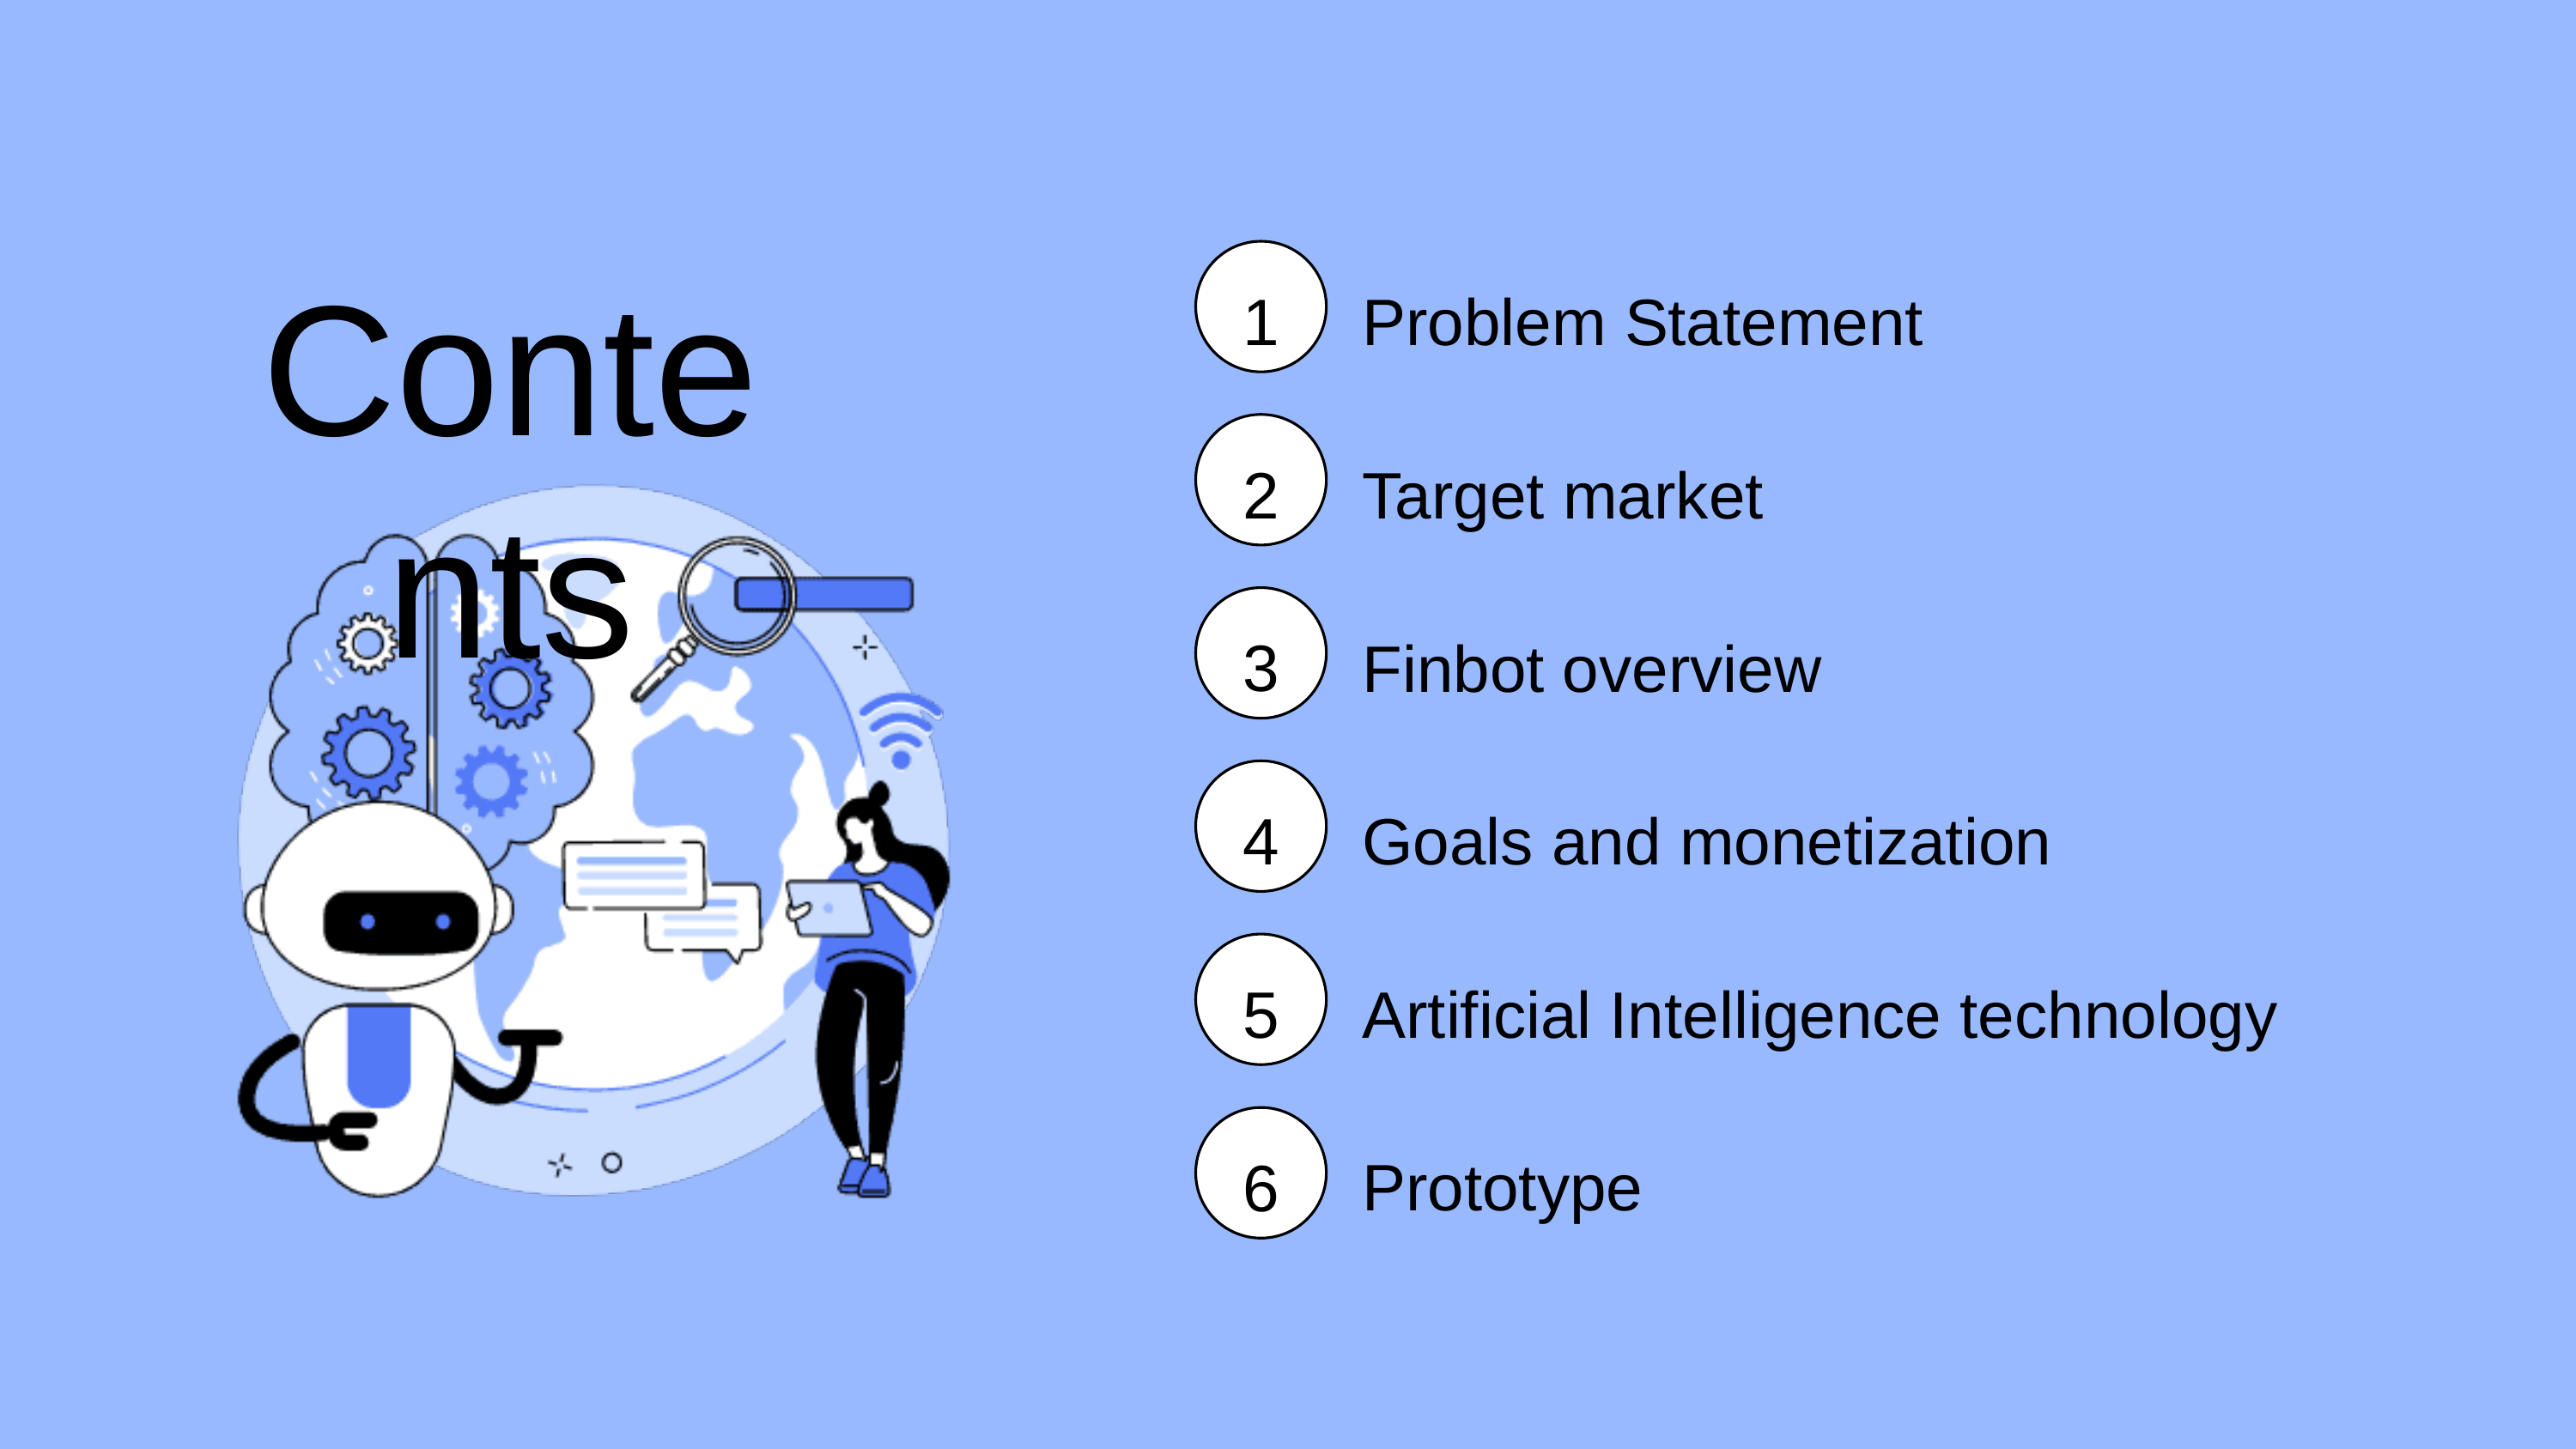

1
Problem Statement

Contents
2
Target market

3
Finbot overview

4
Goals and monetization

5
Artificial Intelligence technology

Prototype

6